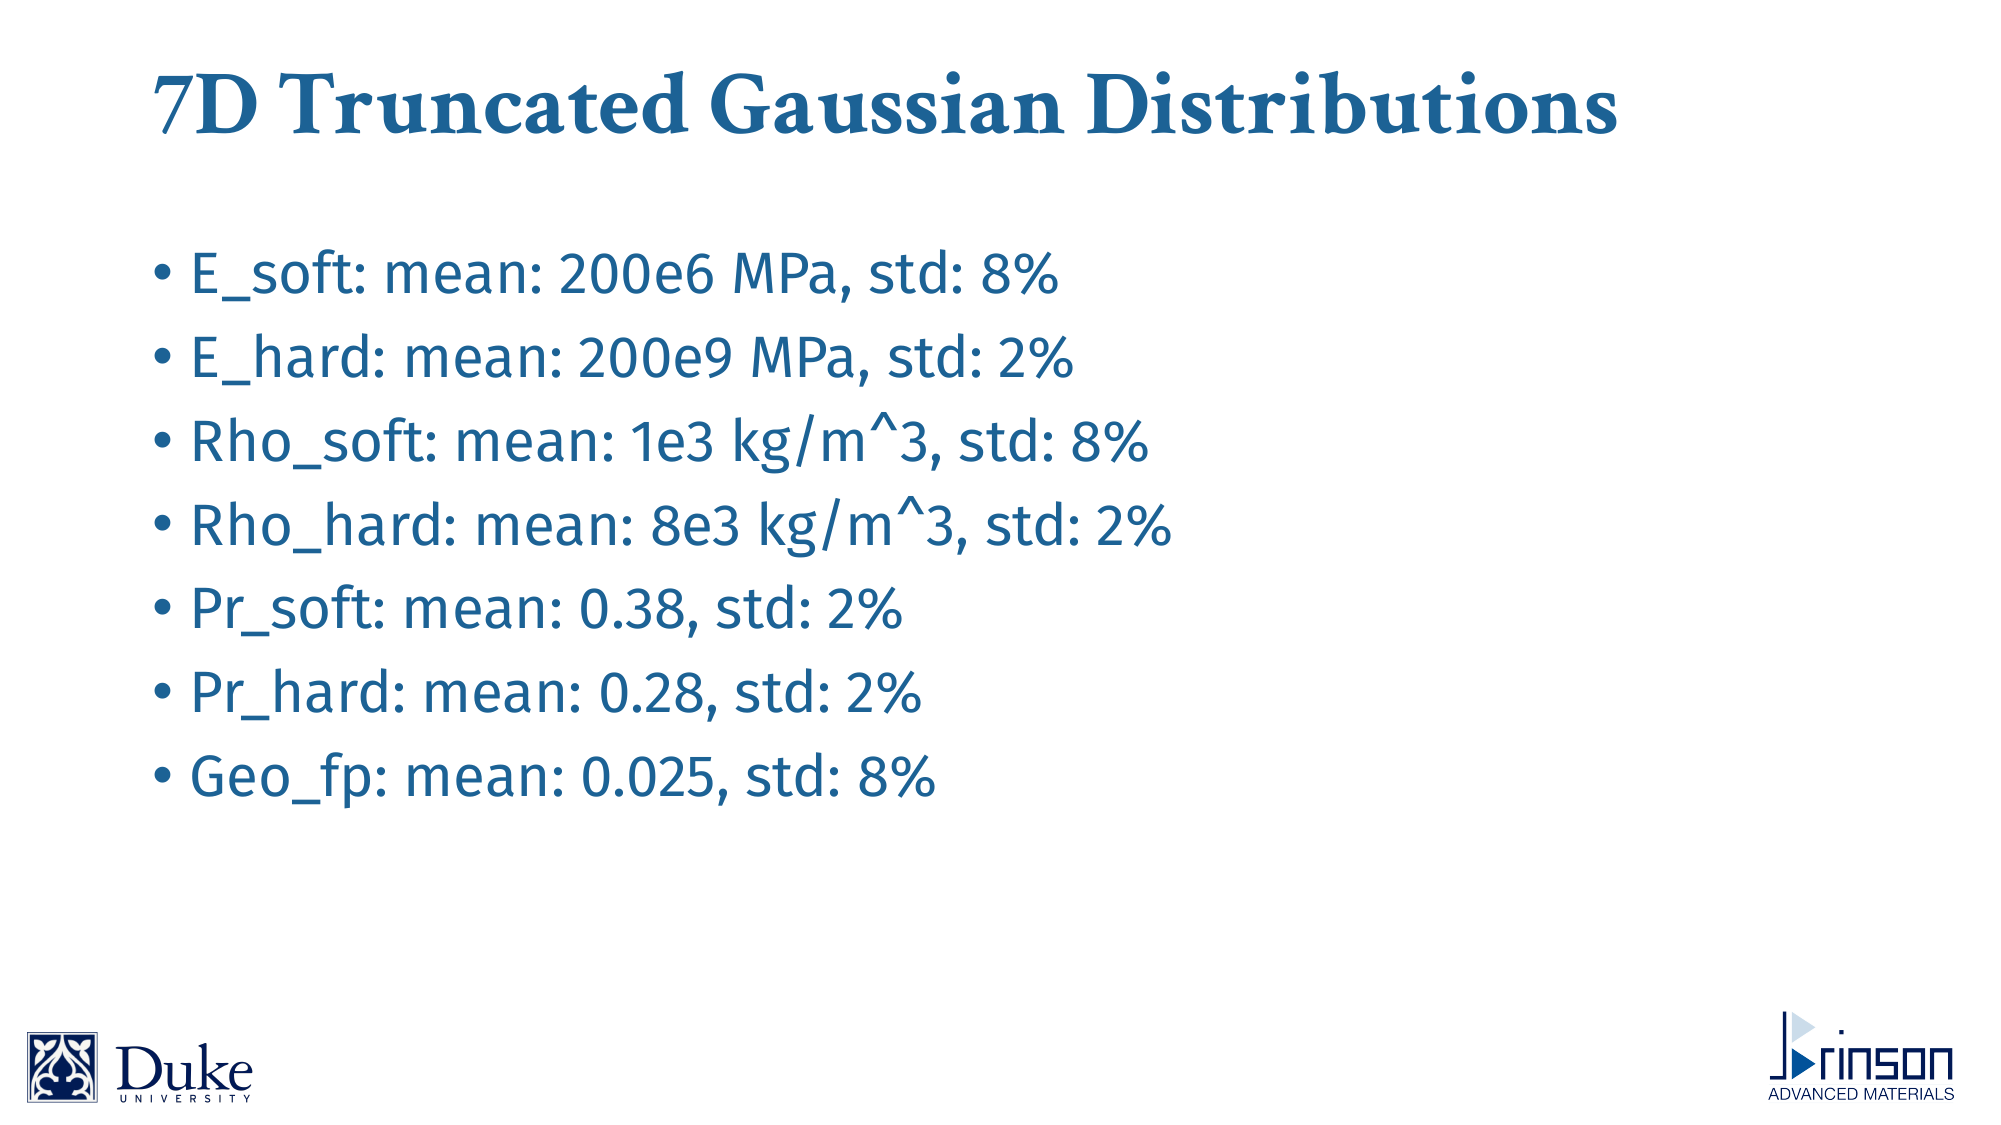

# 7D Truncated Gaussian Distributions
E_soft: mean: 200e6 MPa, std: 8%
E_hard: mean: 200e9 MPa, std: 2%
Rho_soft: mean: 1e3 kg/m^3, std: 8%
Rho_hard: mean: 8e3 kg/m^3, std: 2%
Pr_soft: mean: 0.38, std: 2%
Pr_hard: mean: 0.28, std: 2%
Geo_fp: mean: 0.025, std: 8%